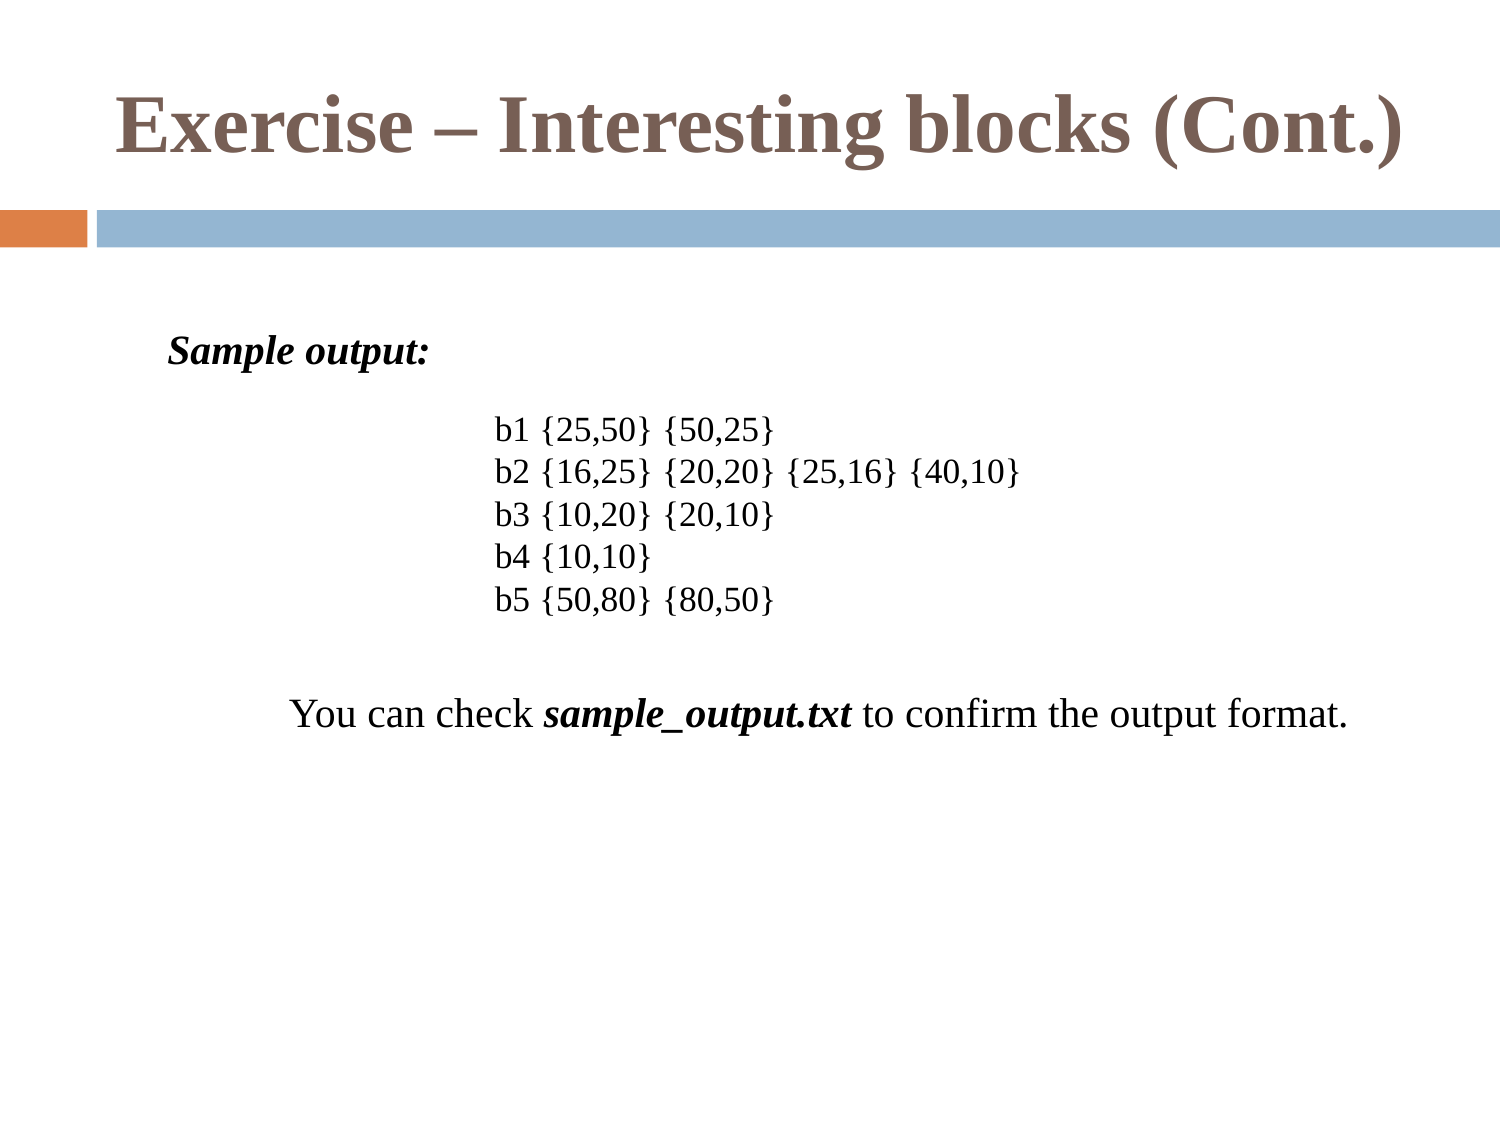

# Exercise – Interesting blocks (Cont.)
Sample output:

You can check sample_output.txt to confirm the output format.
b1 {25,50} {50,25}
b2 {16,25} {20,20} {25,16} {40,10}
b3 {10,20} {20,10}
b4 {10,10}
b5 {50,80} {80,50}